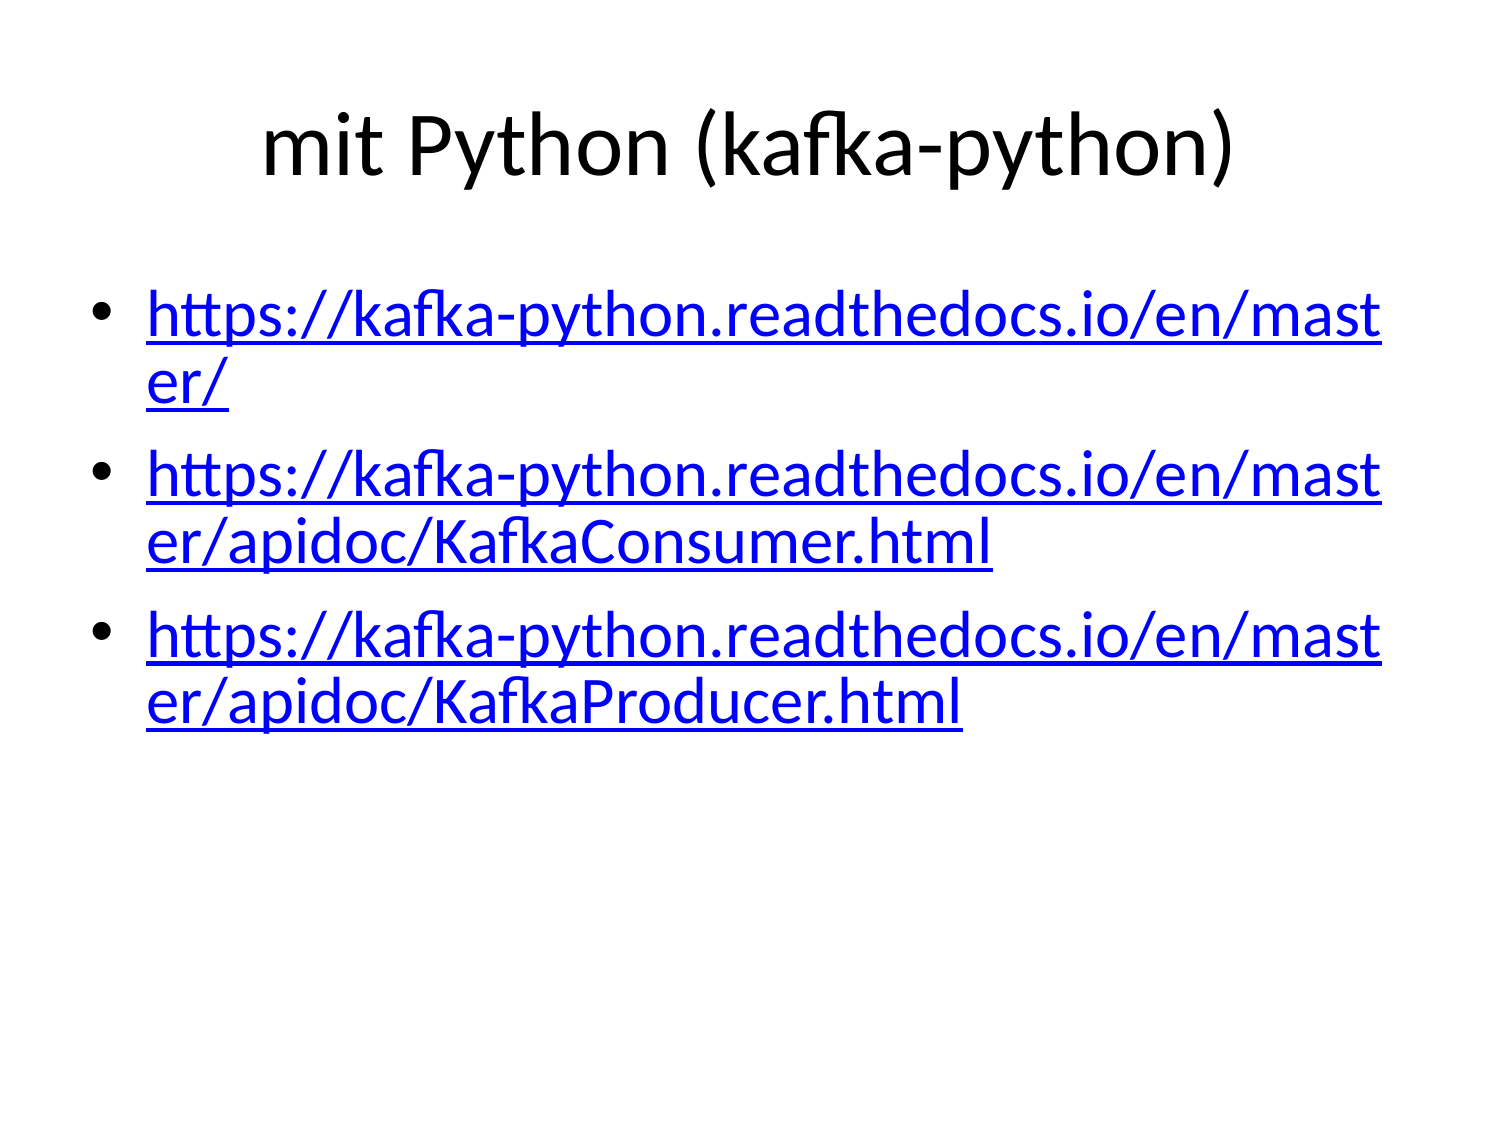

# mit Python (kafka-python)
https://kafka-python.readthedocs.io/en/master/
https://kafka-python.readthedocs.io/en/master/apidoc/KafkaConsumer.html
https://kafka-python.readthedocs.io/en/master/apidoc/KafkaProducer.html